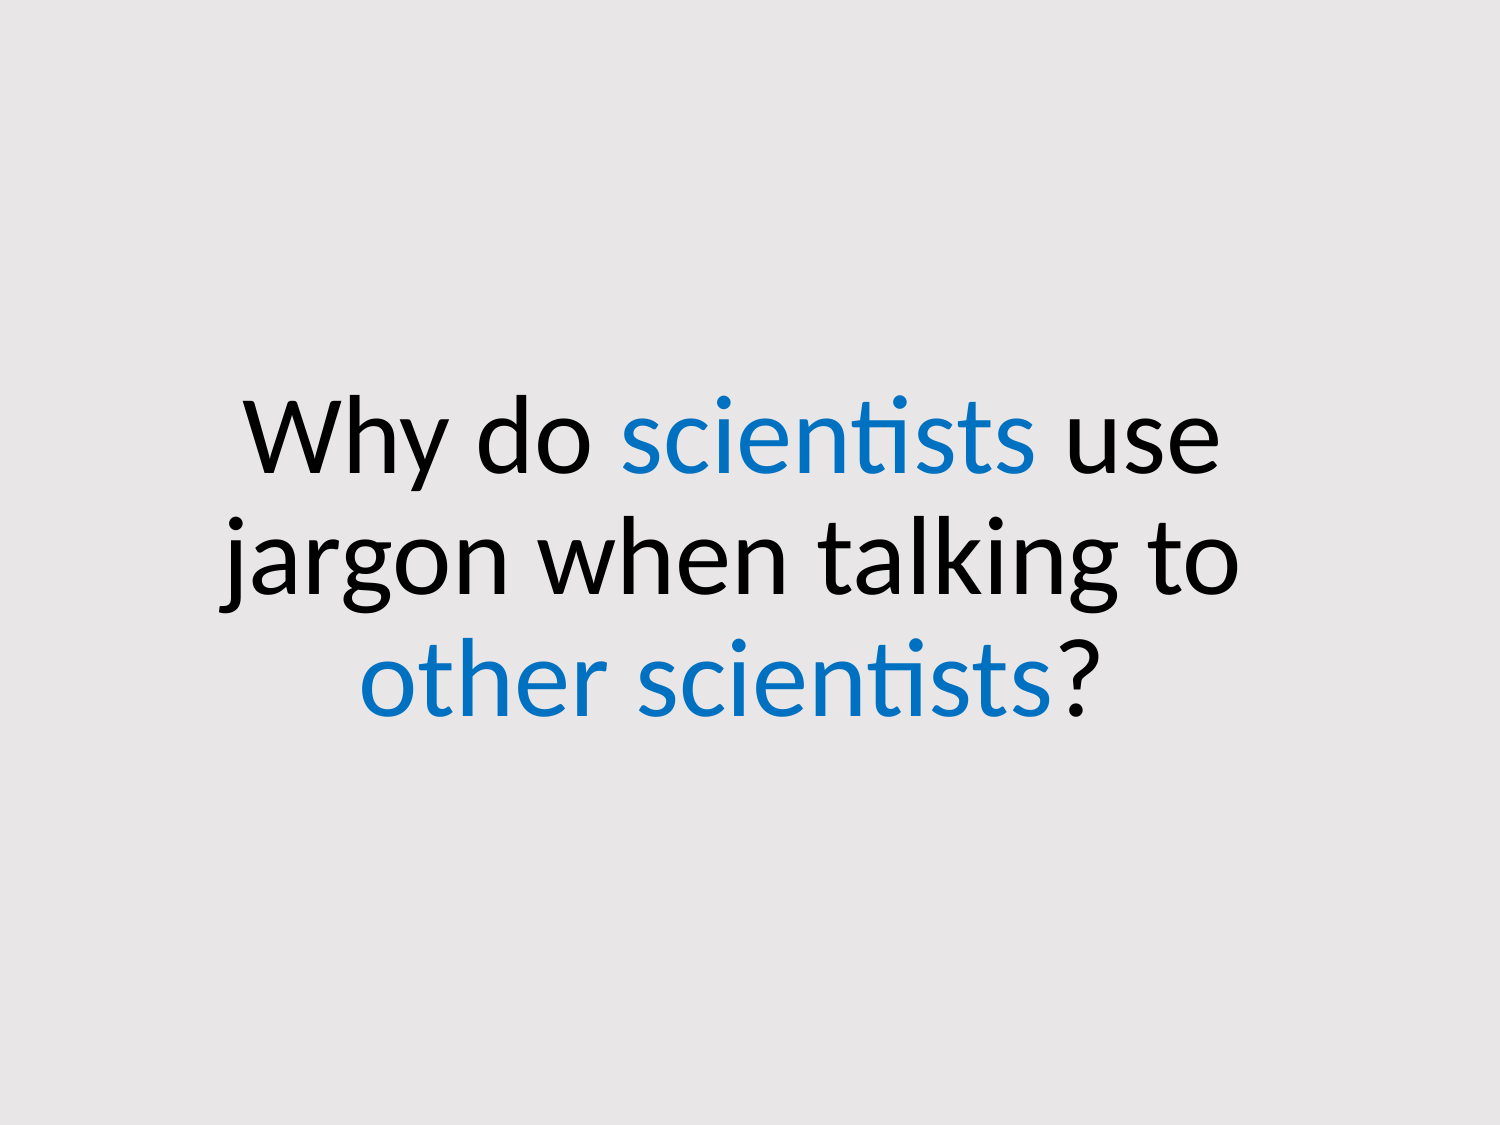

# Why do scientists use jargon when talking to other scientists?